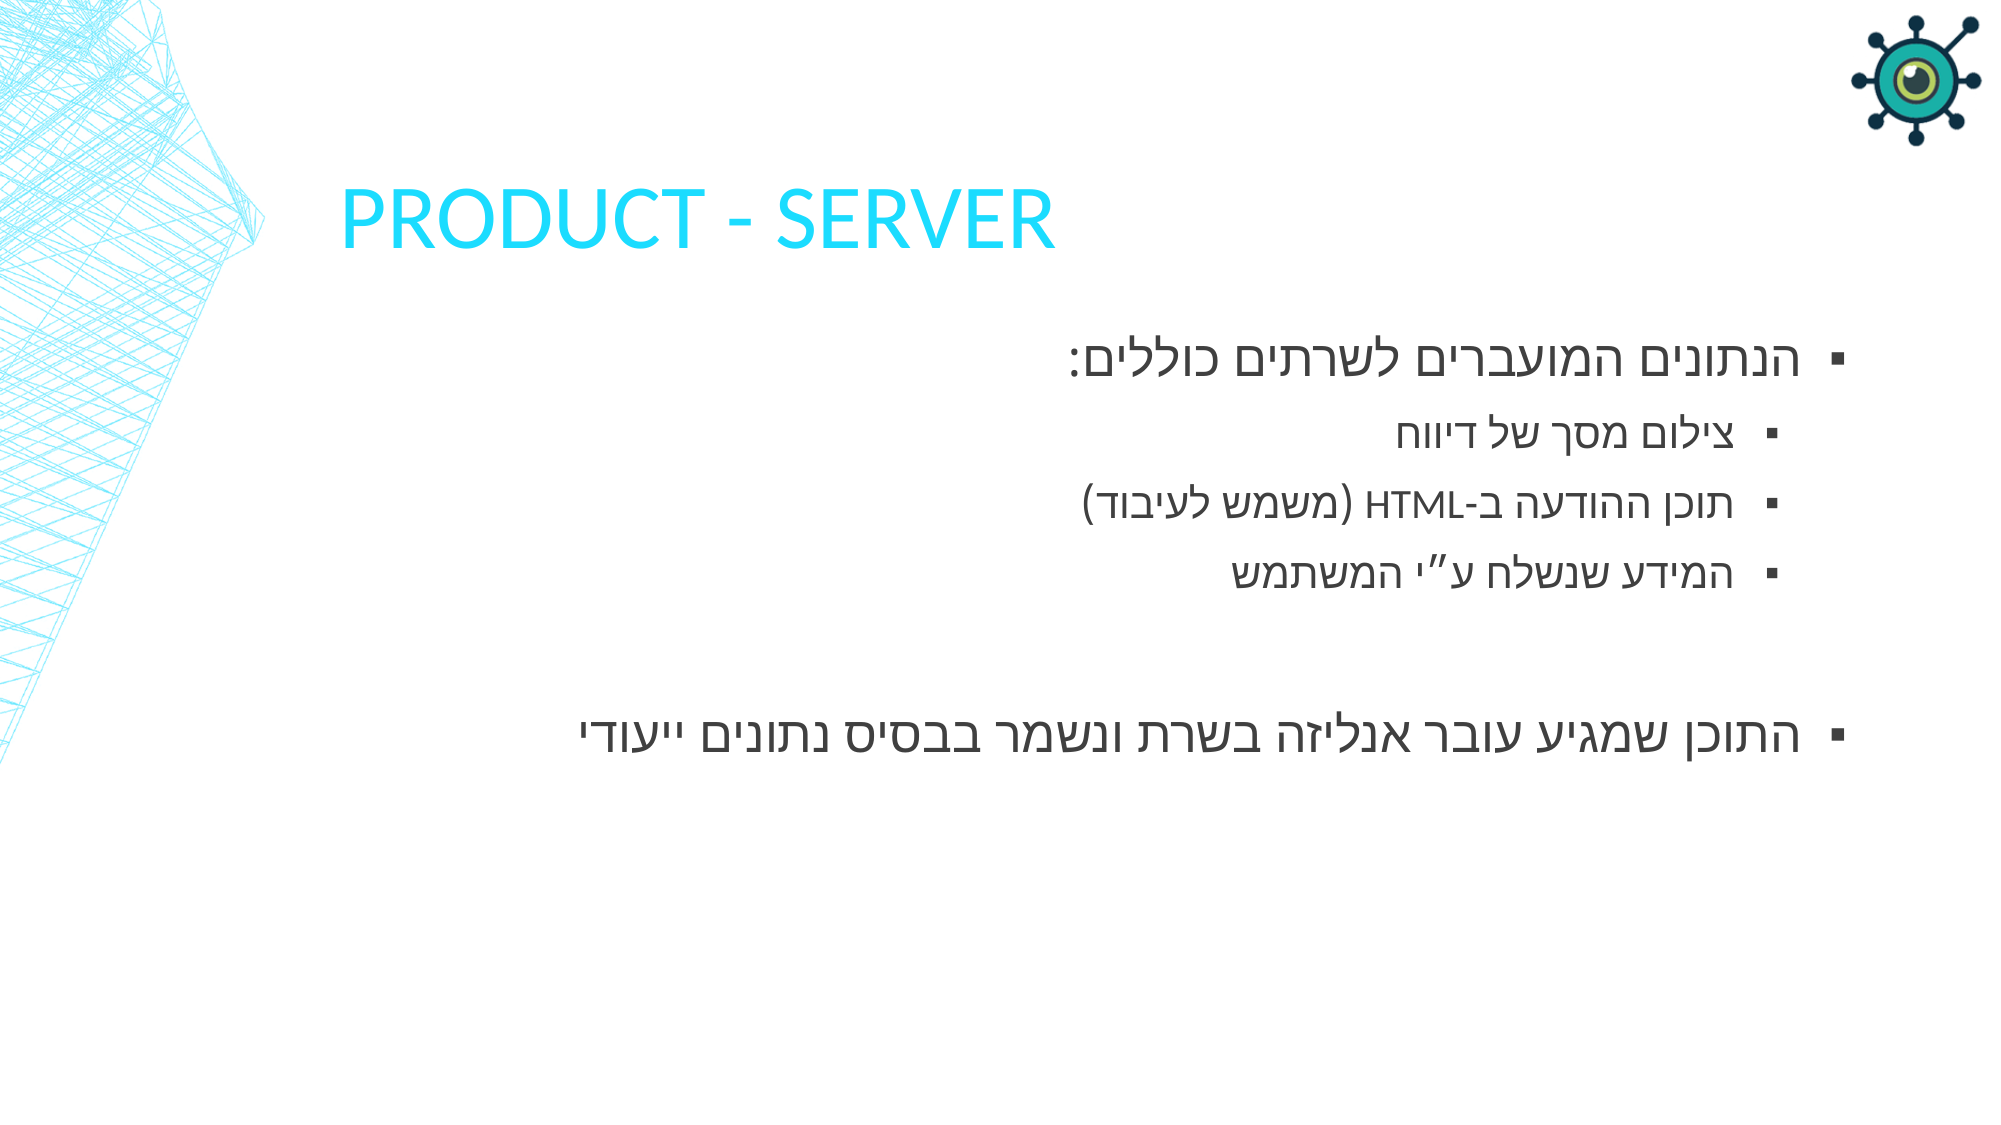

# Product - Server
הנתונים המועברים לשרתים כוללים:
צילום מסך של דיווח
תוכן ההודעה ב-HTML (משמש לעיבוד)
המידע שנשלח ע״י המשתמש

התוכן שמגיע עובר אנליזה בשרת ונשמר בבסיס נתונים ייעודי